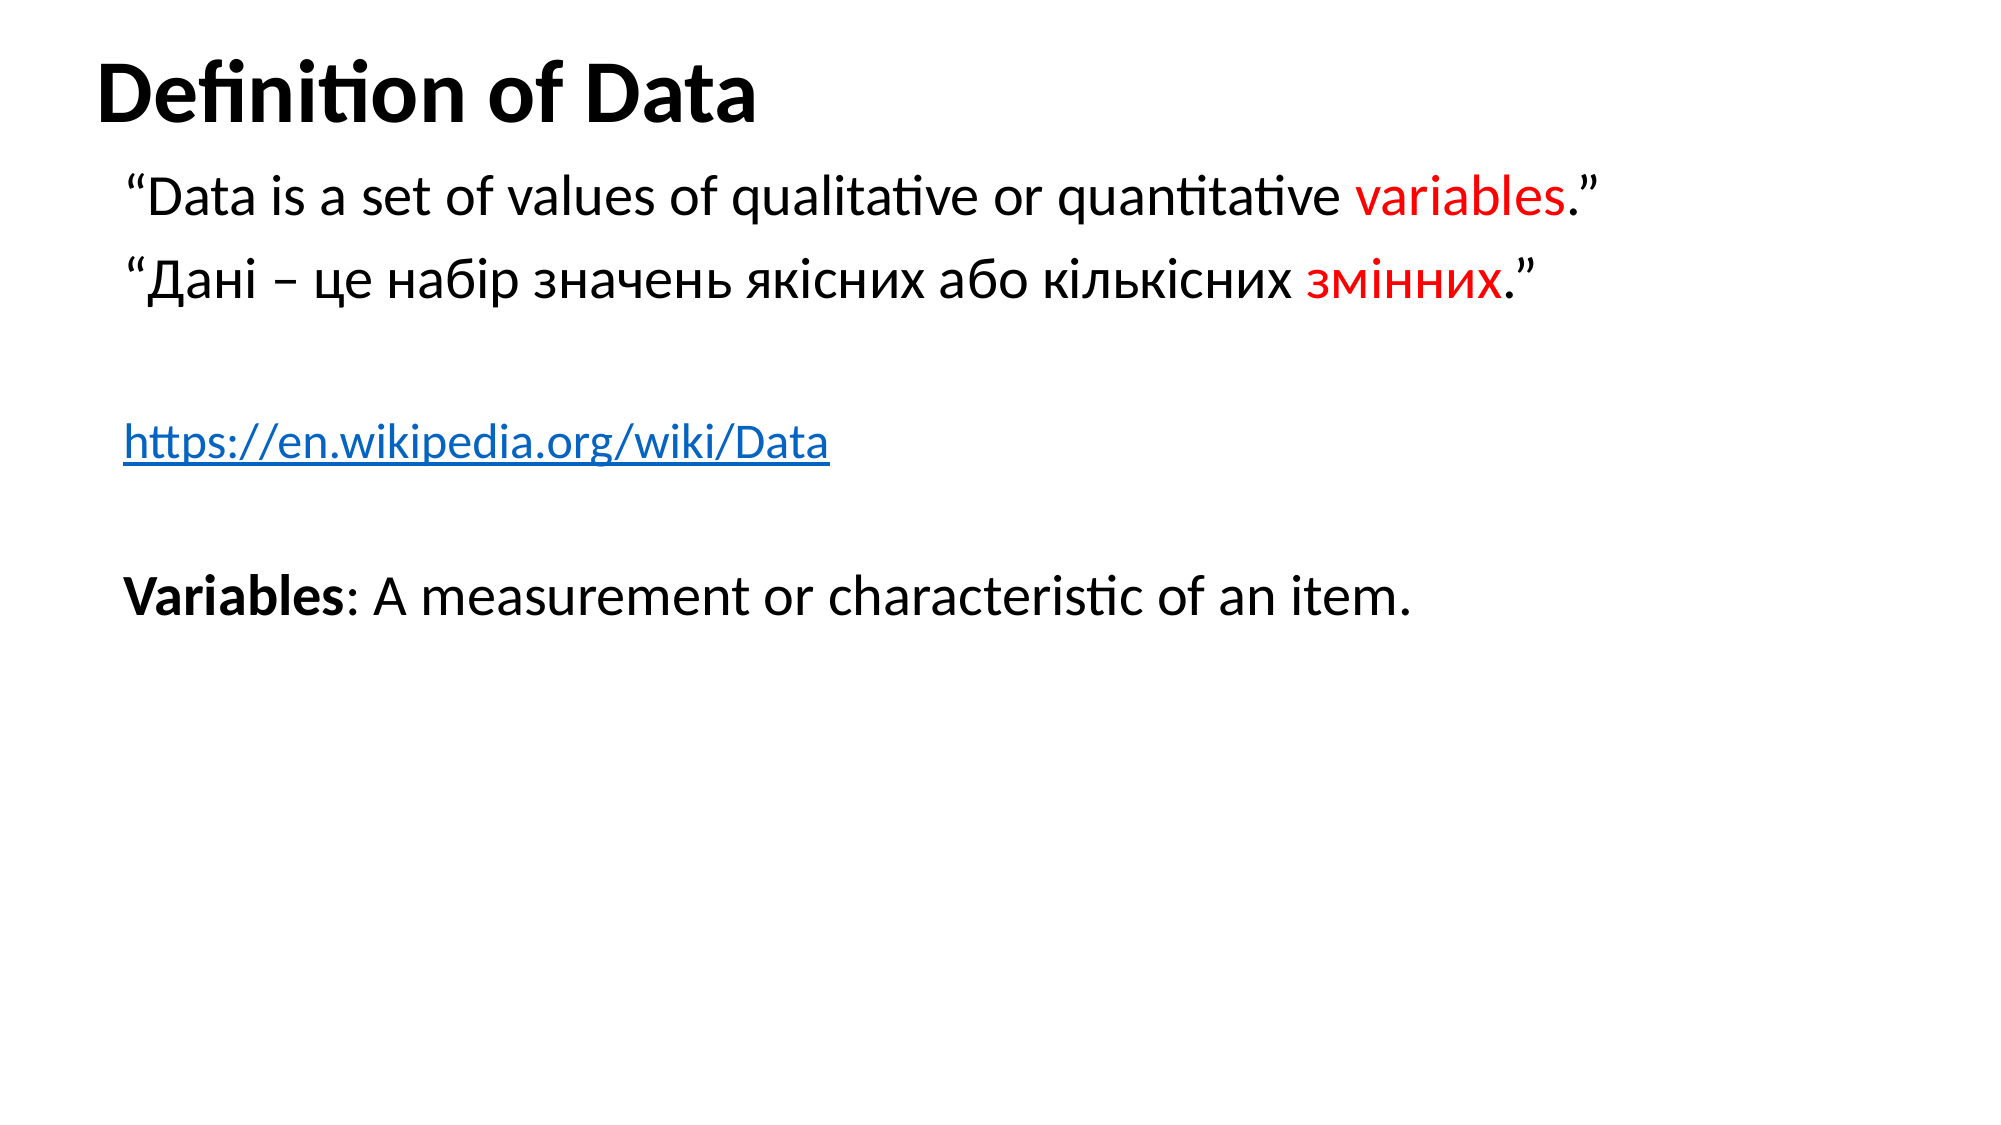

Definition of Data
“Data is a set of values of qualitative or quantitative variables.”
“Дані – це набір значень якісних або кількісних змінних.”

https://en.wikipedia.org/wiki/Data

Variables: A measurement or characteristic of an item.